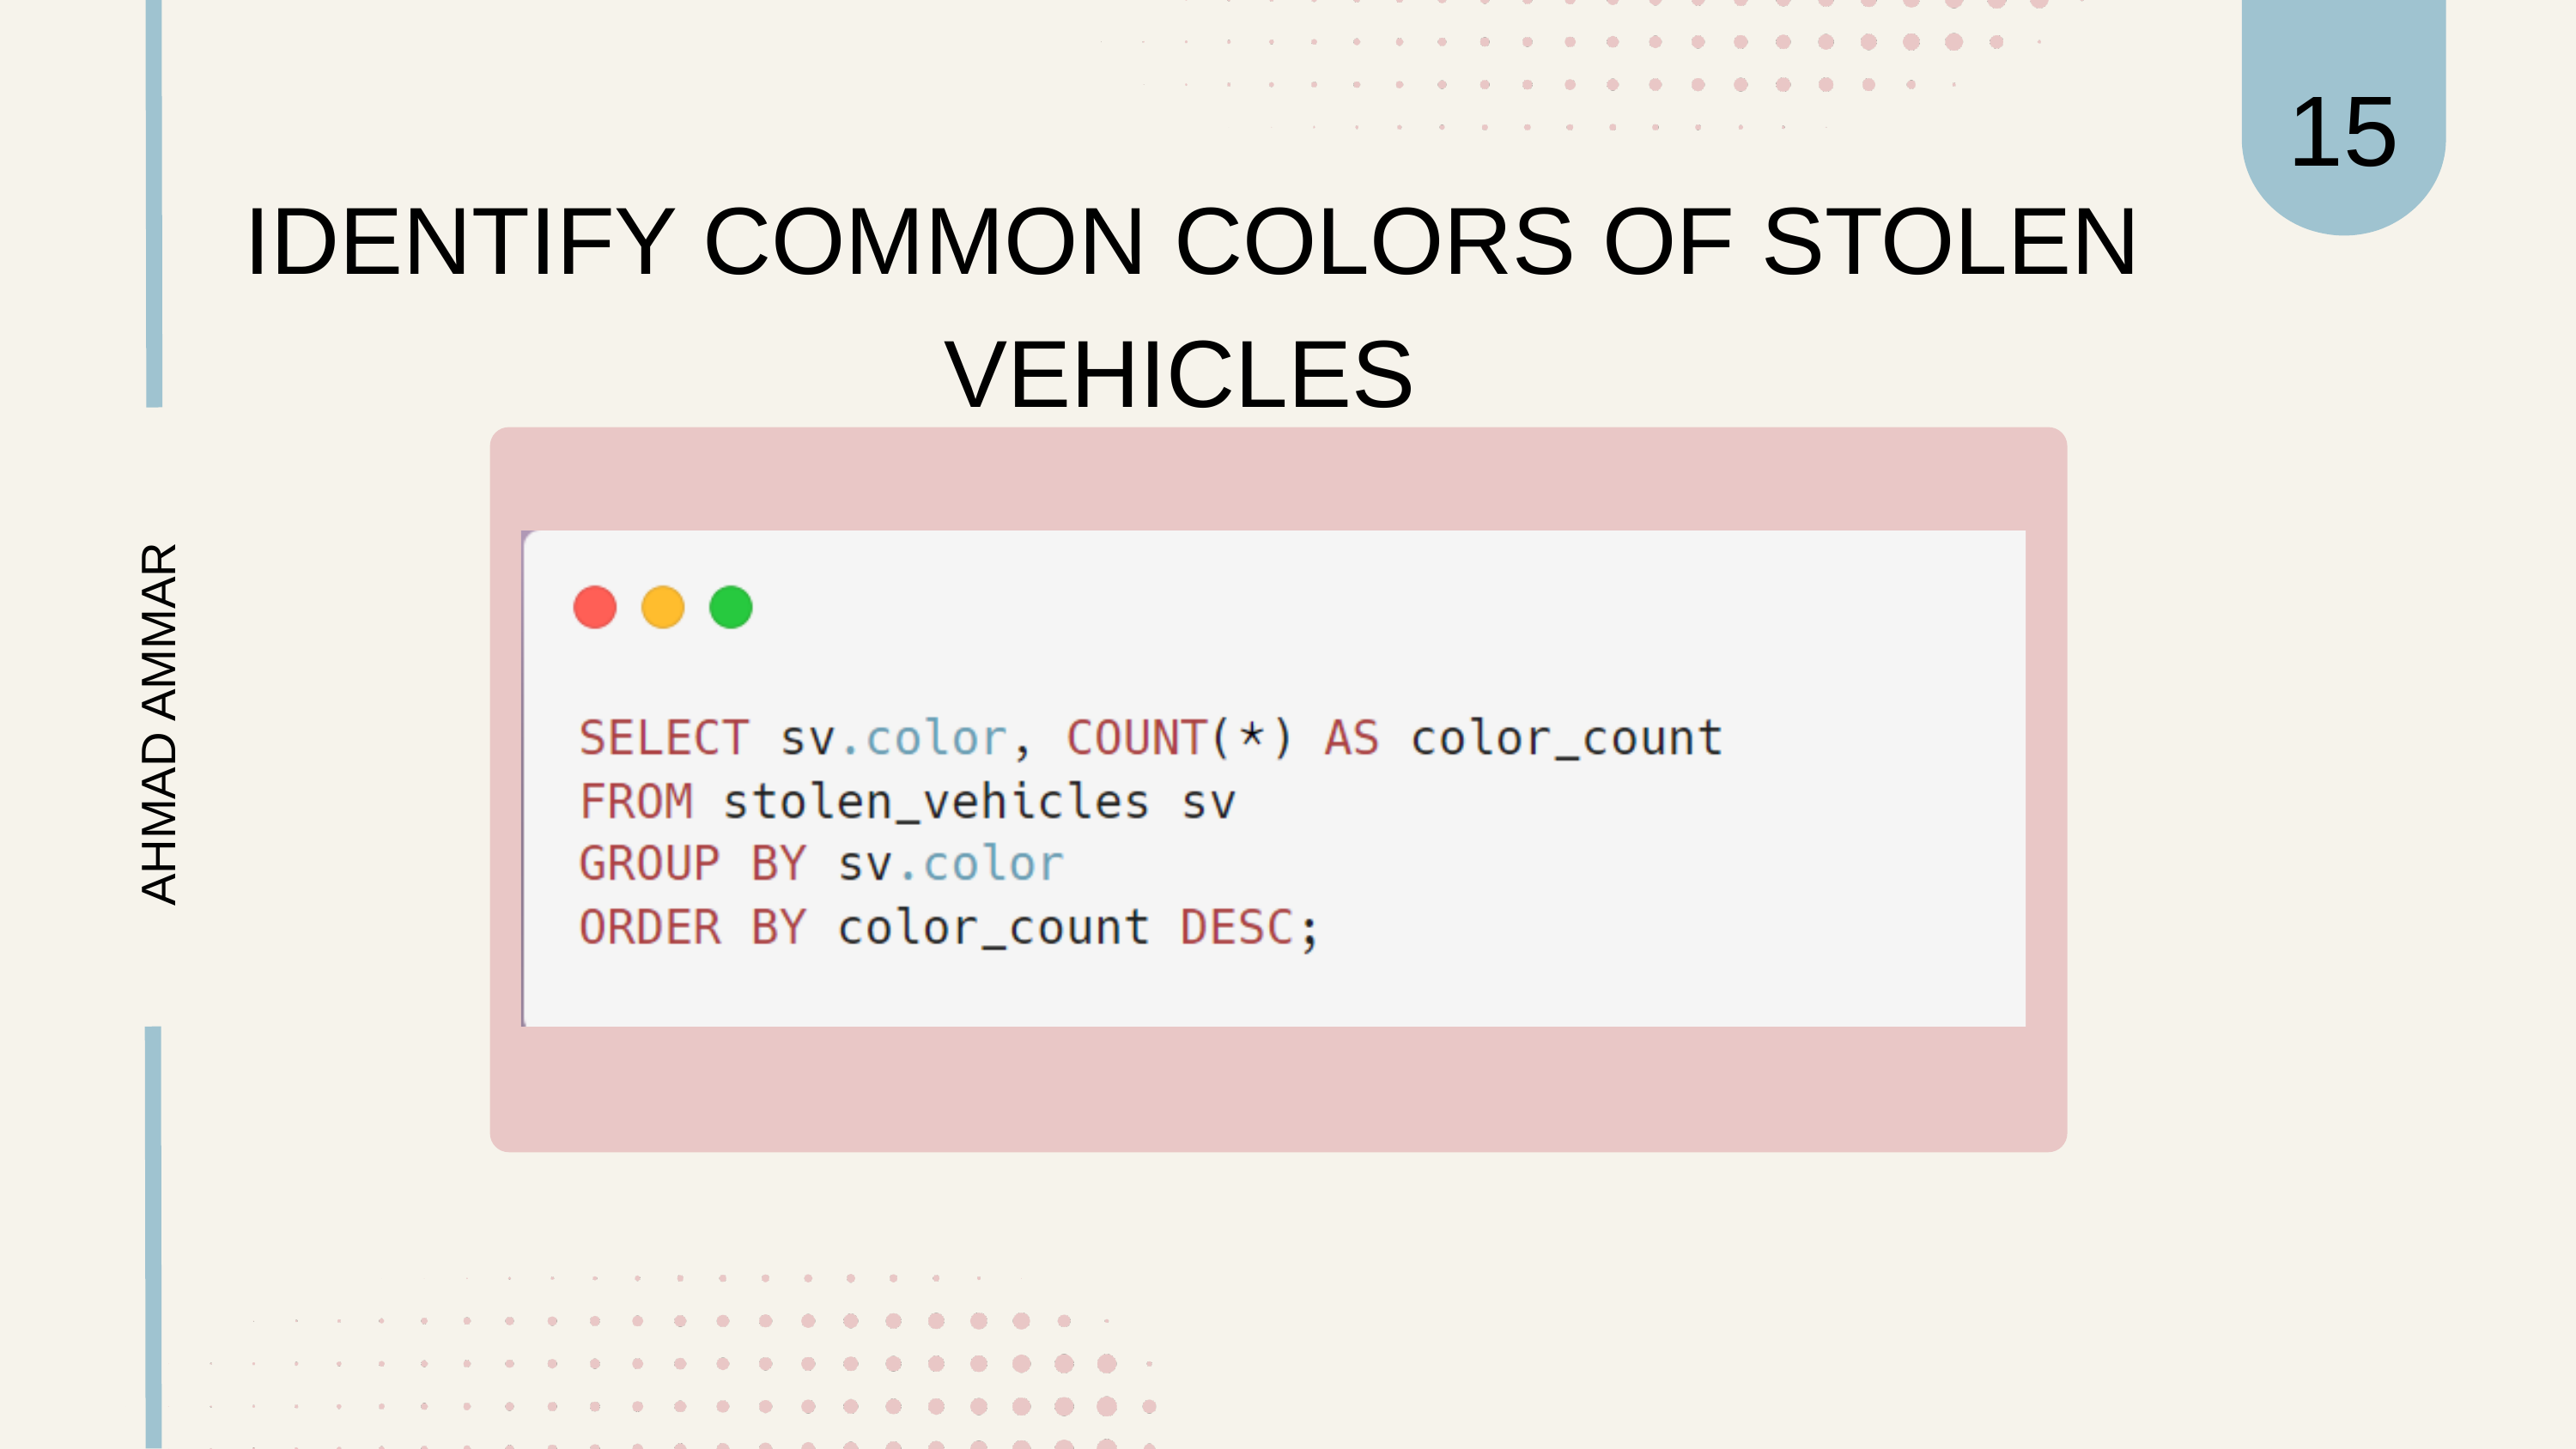

15

 IDENTIFY COMMON COLORS OF STOLEN VEHICLES

AHMAD AMMAR